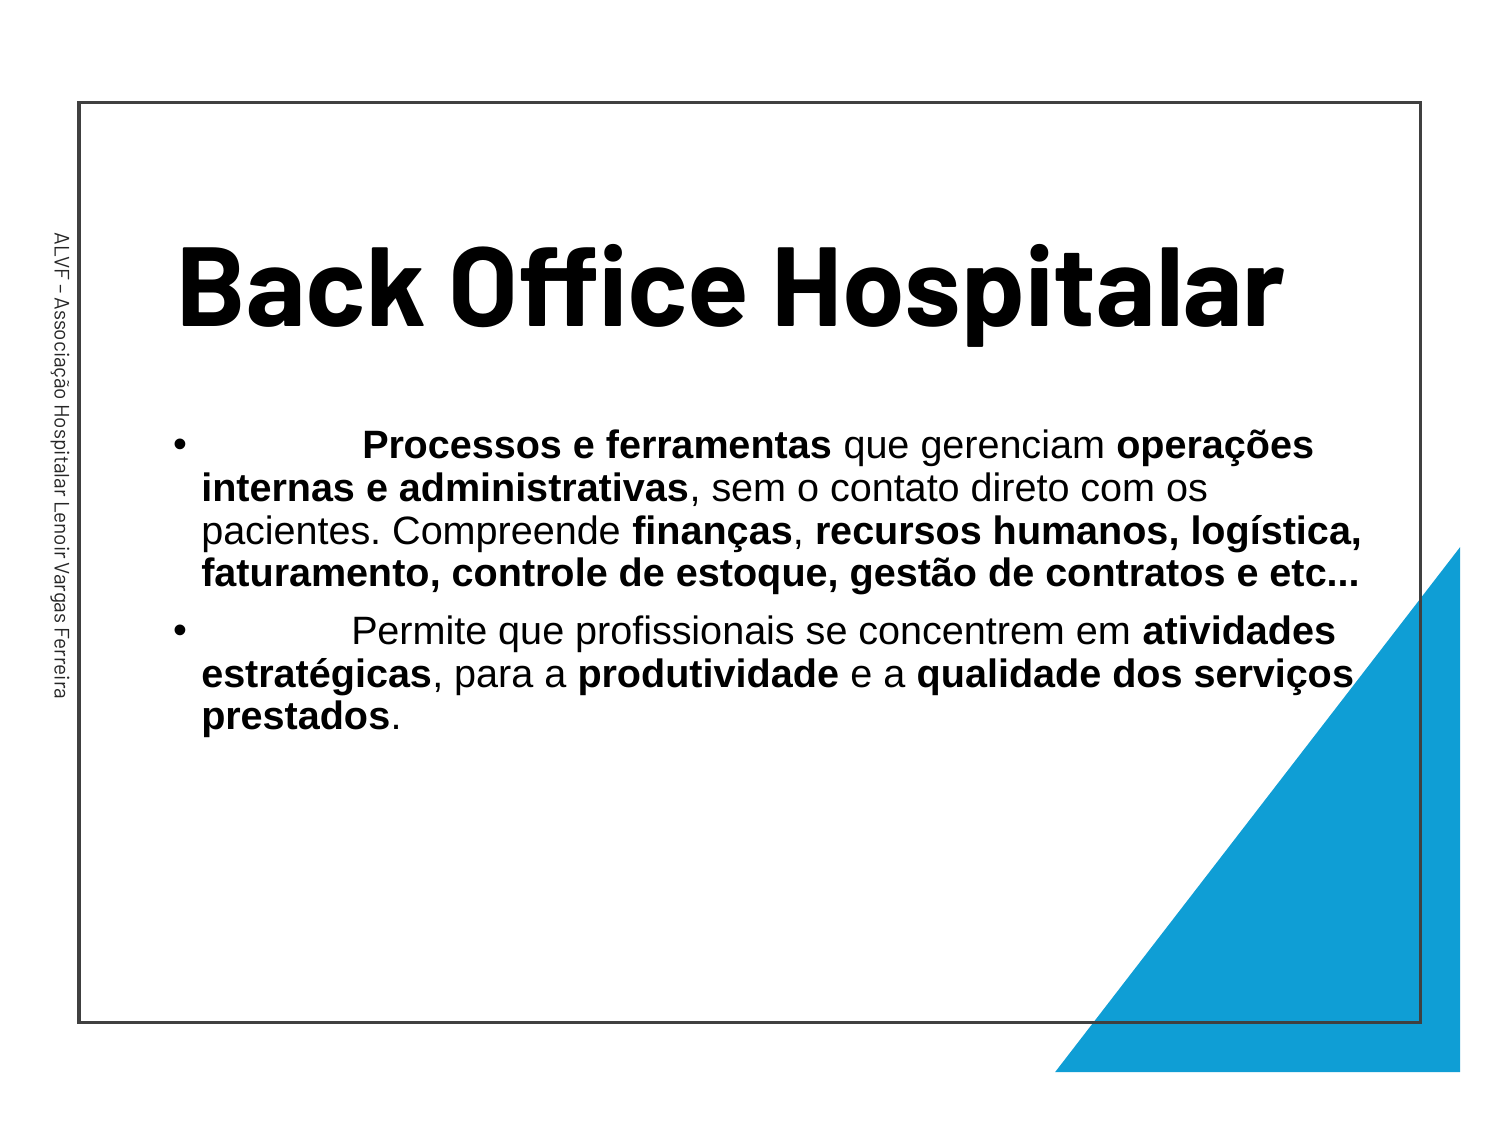

# Back Office Hospitalar
	 Processos e ferramentas que gerenciam operações internas e administrativas, sem o contato direto com os pacientes. Compreende finanças, recursos humanos, logística, faturamento, controle de estoque, gestão de contratos e etc...
	Permite que profissionais se concentrem em atividades estratégicas, para a produtividade e a qualidade dos serviços prestados.
ALVF – Associação Hospitalar Lenoir Vargas Ferreira